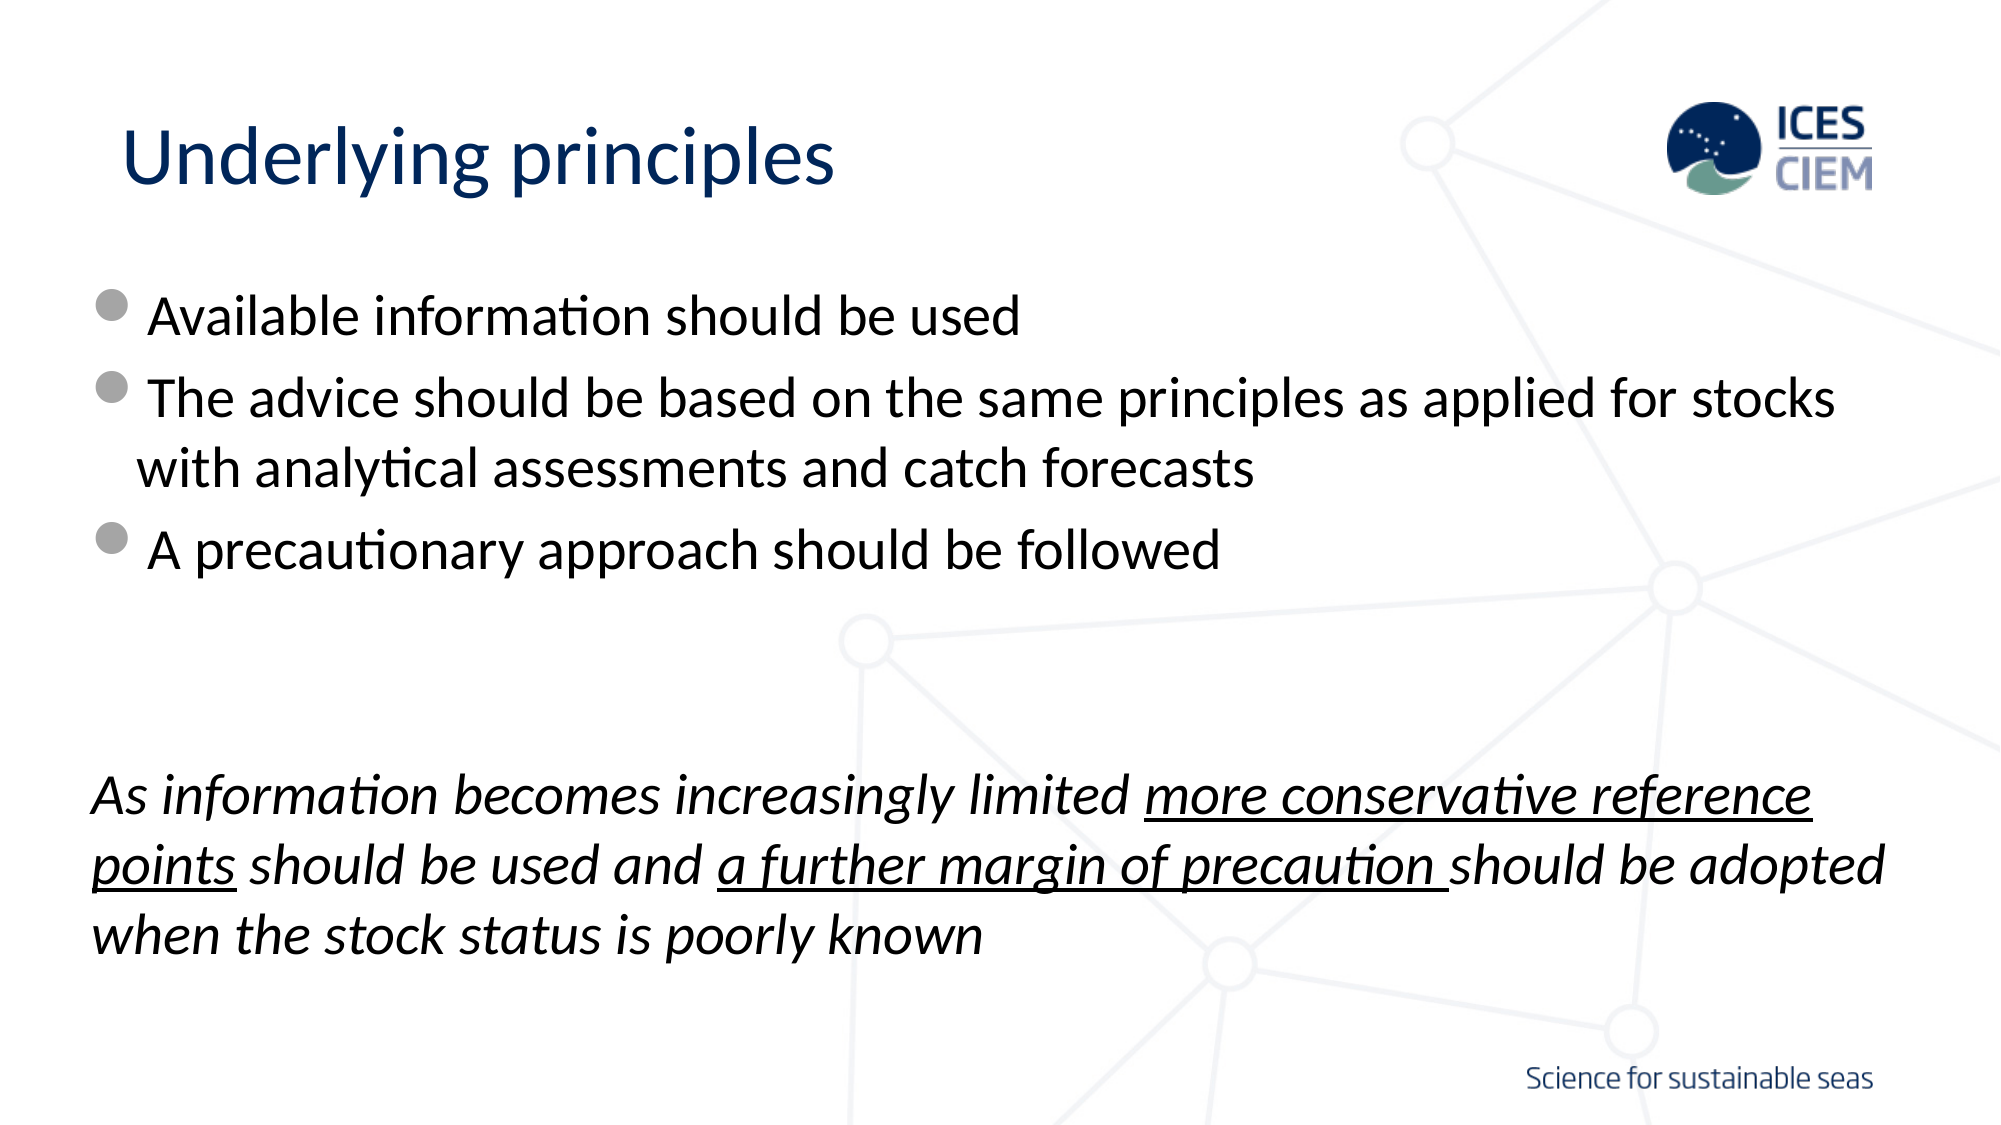

# Underlying principles
Available information should be used
The advice should be based on the same principles as applied for stocks with analytical assessments and catch forecasts
A precautionary approach should be followed

As information becomes increasingly limited more conservative reference points should be used and a further margin of precaution should be adopted when the stock status is poorly known